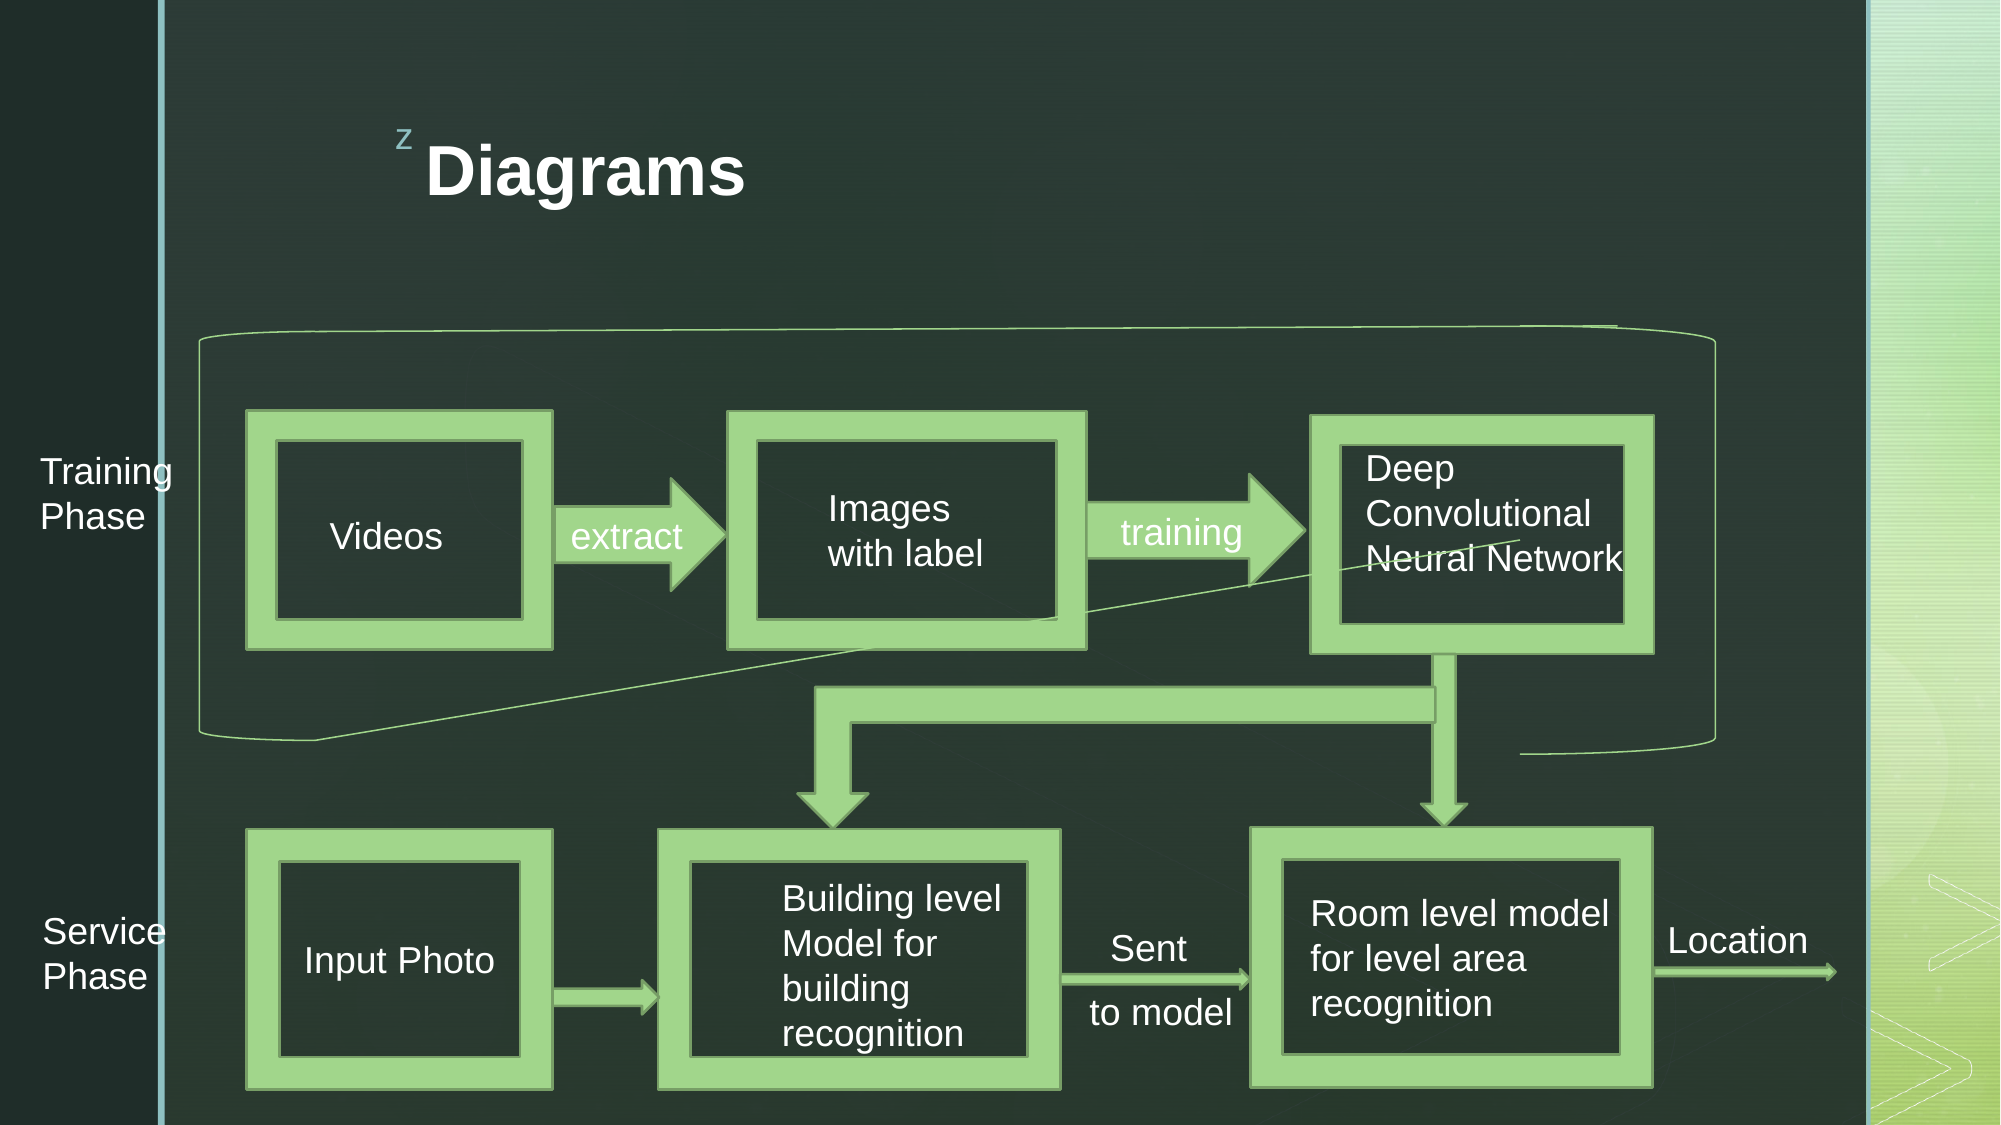

# Diagrams

Deep Convolutional Neural Network
Training Phase
training
Images with label
extract
Videos

Building level Model for building recognition
Room level model for level area recognition
Service Phase
Location
Sent
Input Photo

to model